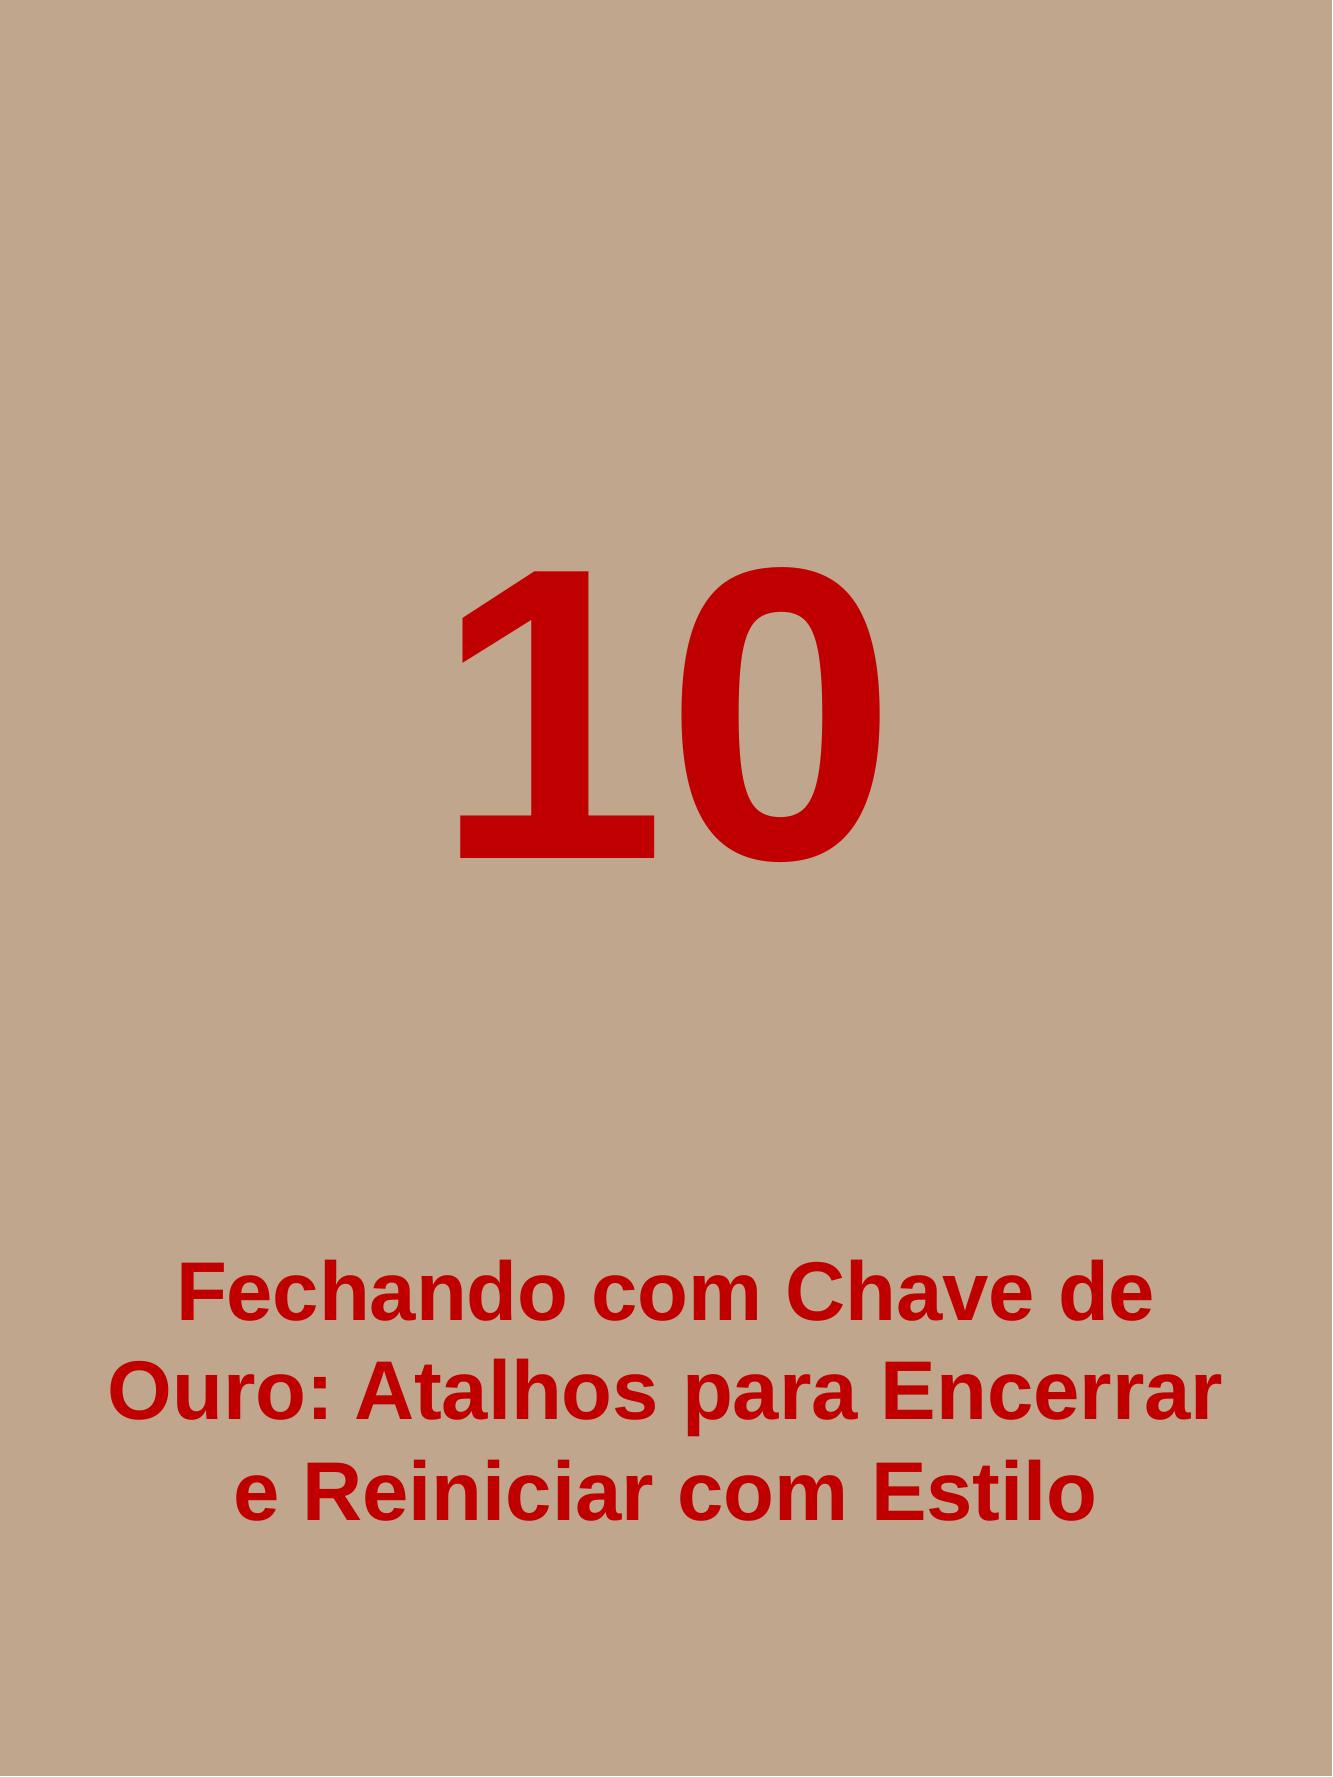

10
Fechando com Chave de Ouro: Atalhos para Encerrar e Reiniciar com Estilo